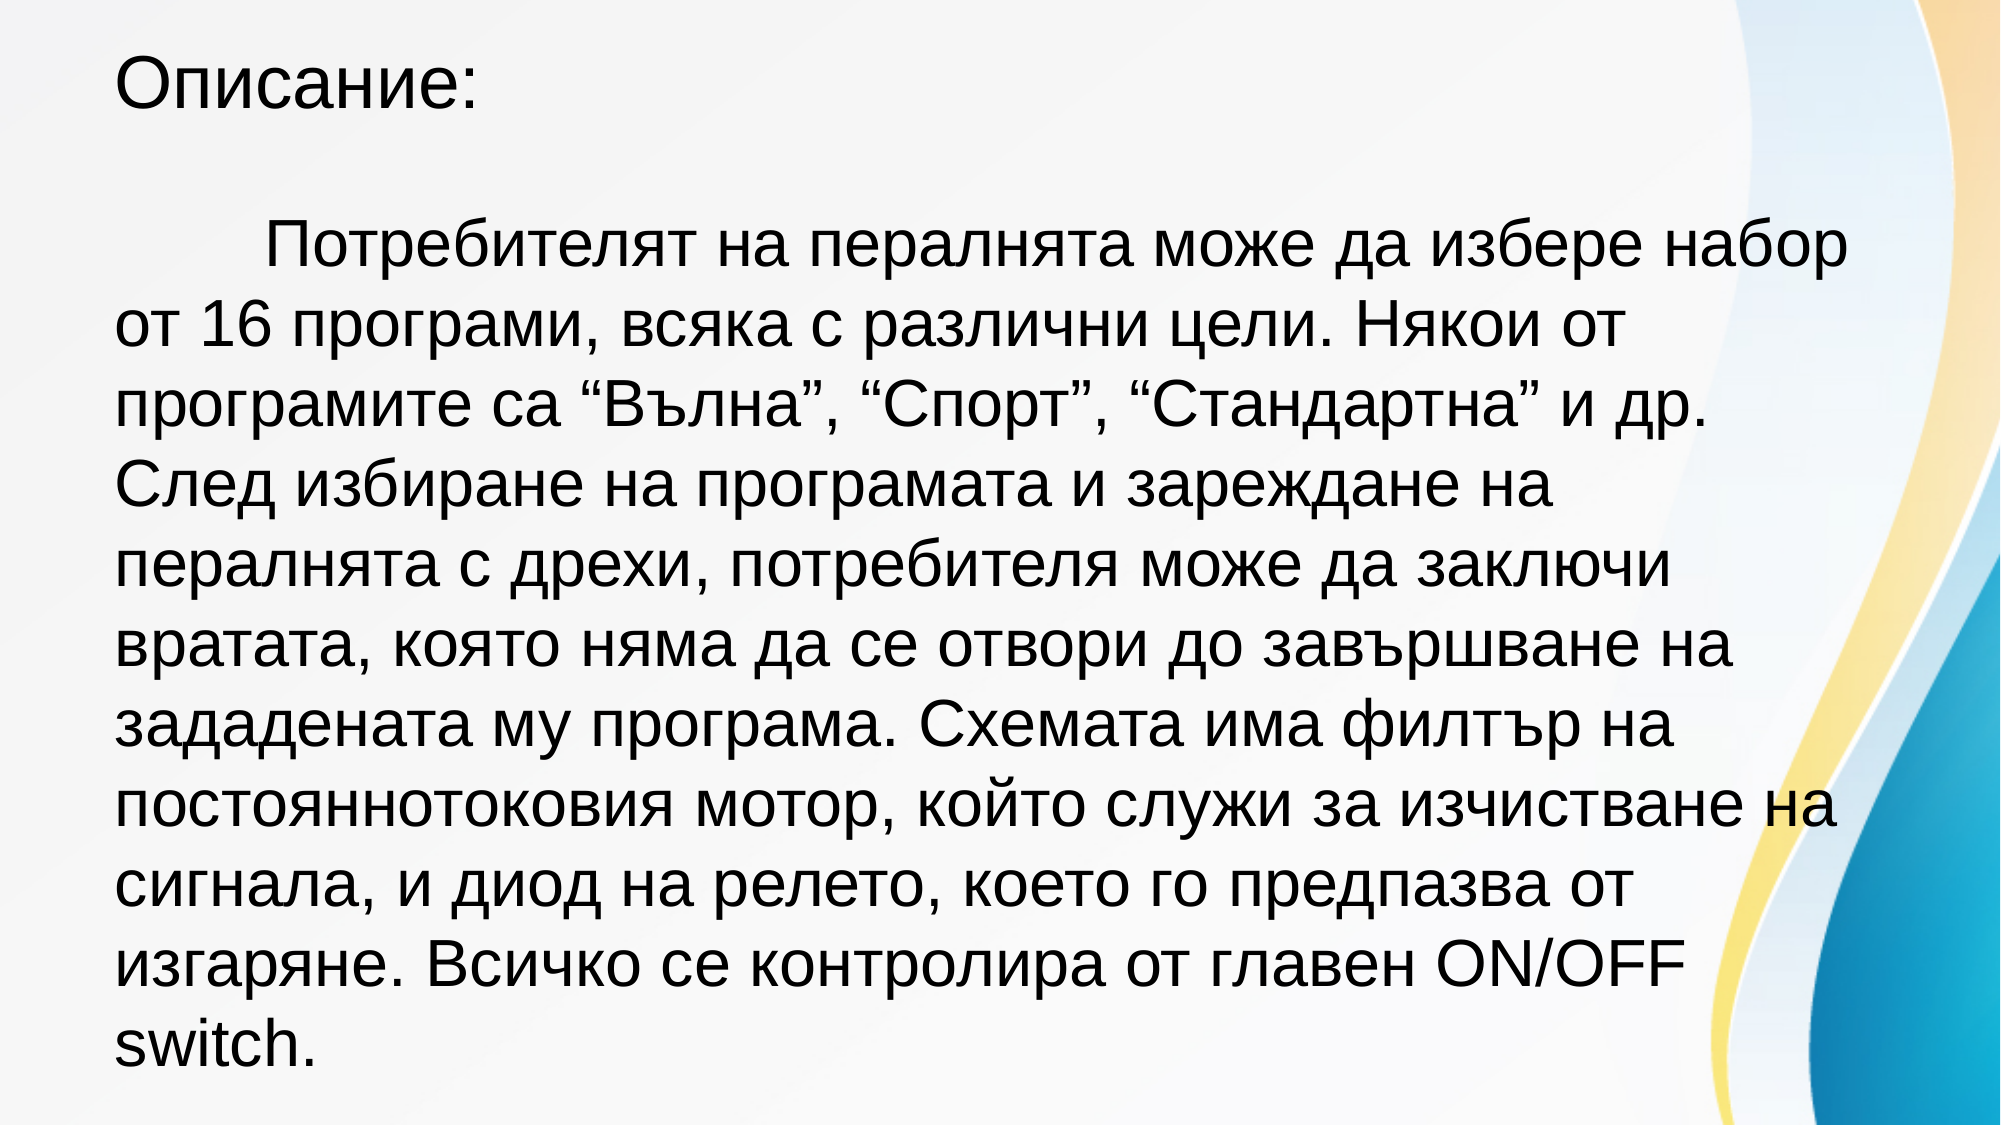

# Описание:
	Потребителят на пералнята може да избере набор от 16 програми, всяка с различни цели. Някои от програмите са “Вълна”, “Спорт”, “Стандартна” и др. След избиране на програмата и зареждане на пералнята с дрехи, потребителя може да заключи вратата, която няма да се отвори до завършване на зададената му програма. Схемата има филтър на постояннотоковия мотор, който служи за изчистване на сигнала, и диод на релето, което го предпазва от изгаряне. Всичко се контролира от главен ON/OFF switch.